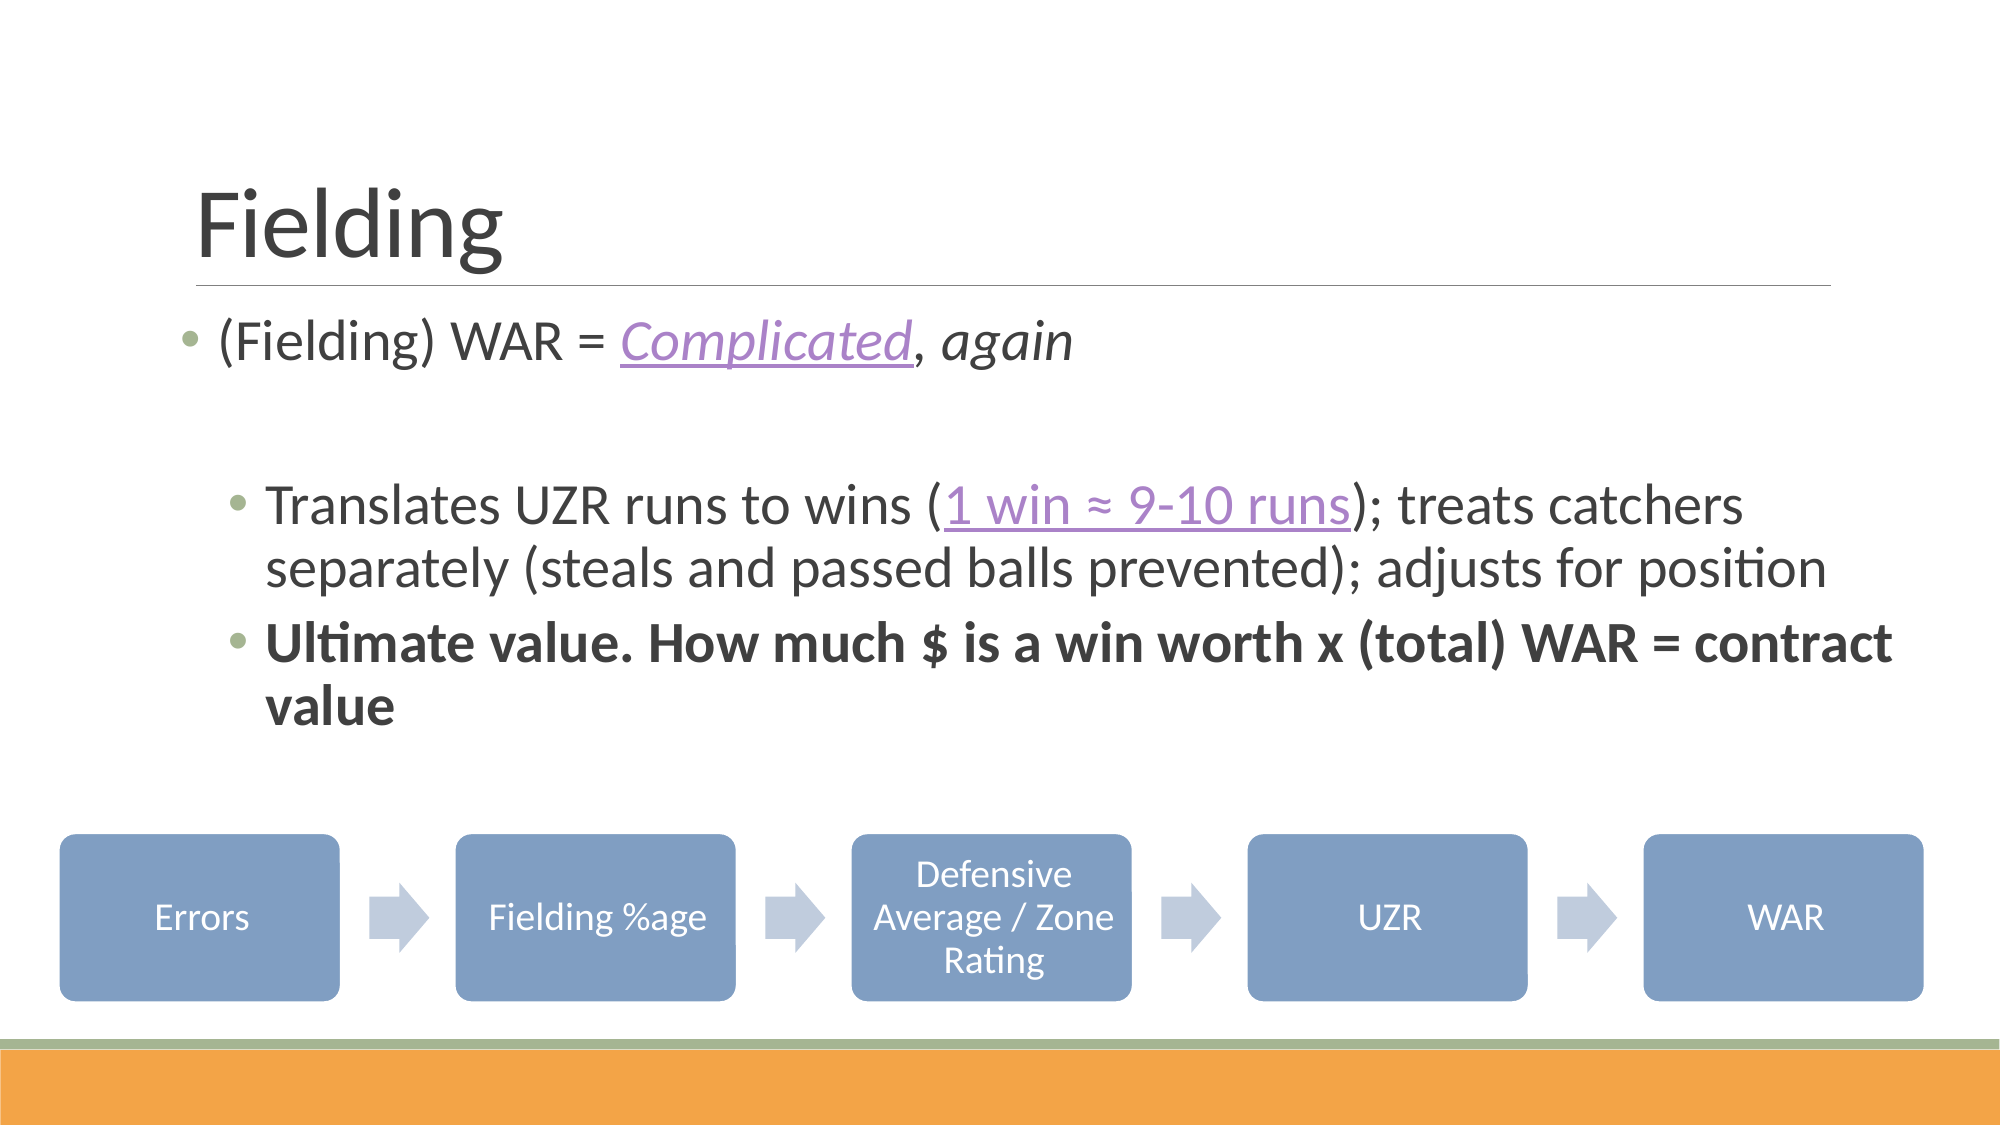

# Fielding
(Fielding) WAR = Complicated, again

Translates UZR runs to wins (1 win ≈ 9-10 runs); treats catchers separately (steals and passed balls prevented); adjusts for position
Ultimate value. How much $ is a win worth x (total) WAR = contract value
Errors

Fielding %age

Defensive Average / Zone Rating

UZR

WAR